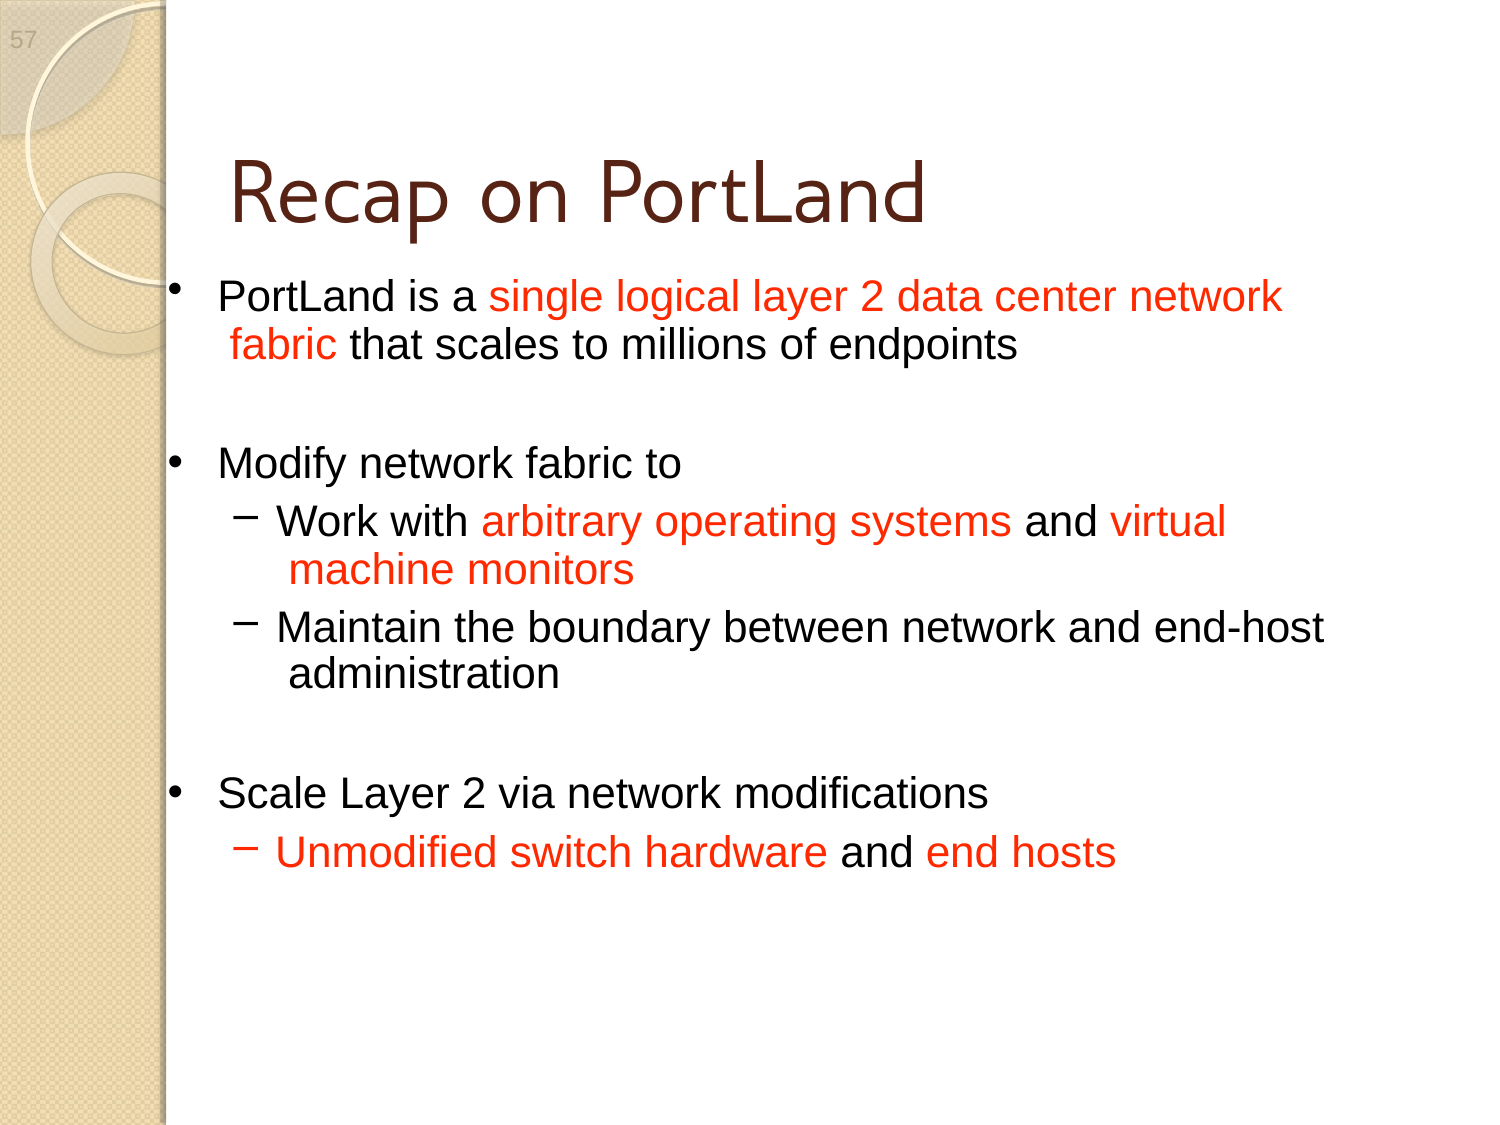

57
# Recap on PortLand
PortLand is a single logical layer 2 data center network  fabric that scales to millions of endpoints

Modify network fabric to
Work with arbitrary operating systems and virtual  machine monitors
Maintain the boundary between network and end-host  administration

Scale Layer 2 via network modifications
Unmodified switch hardware and end hosts